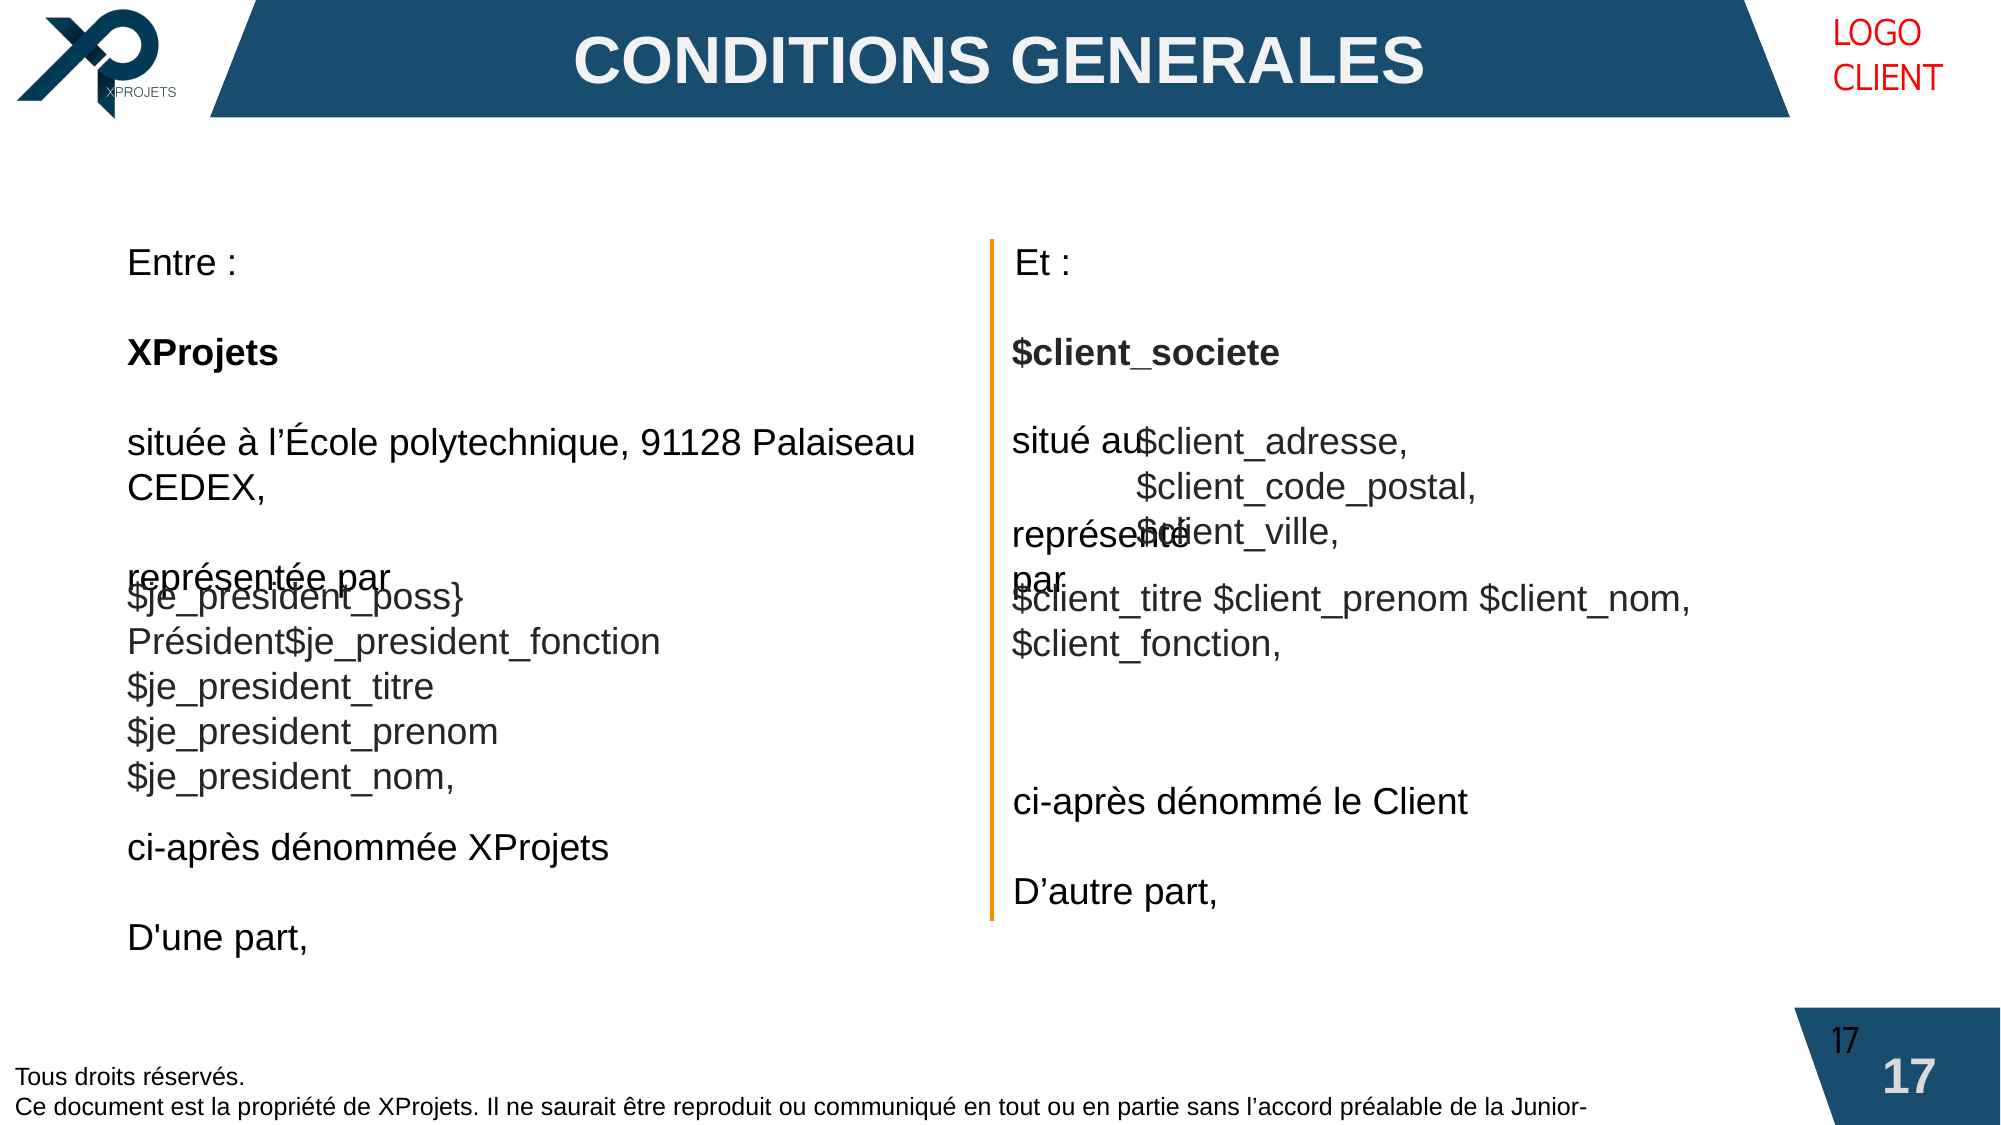

$client_societe
$client_adresse, $client_code_postal, $client_ville,

$je_president_poss} Président$je_president_fonction $je_president_titre $je_president_prenom $je_president_nom,

$client_titre $client_prenom $client_nom,  $client_fonction,

17